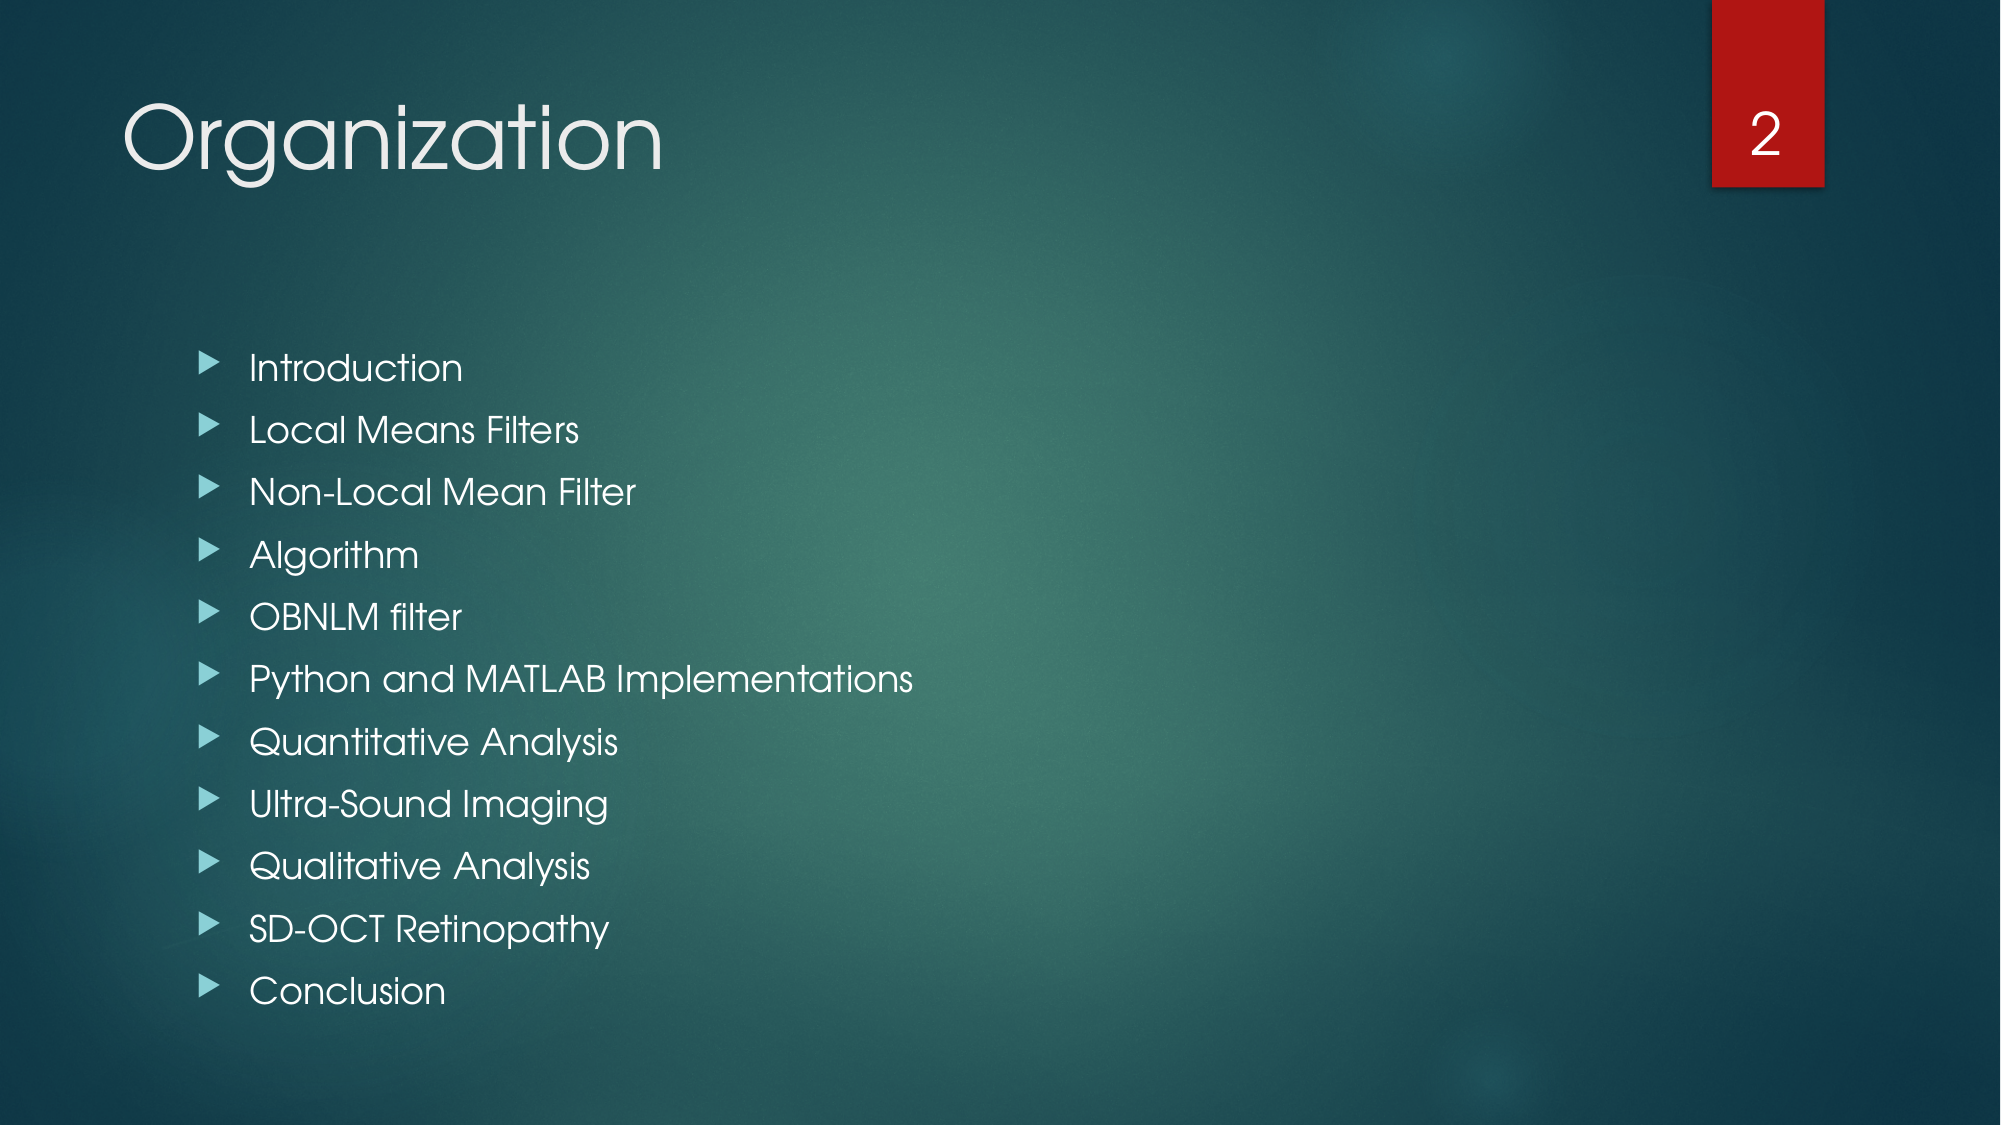

2
# Organization
Introduction
Local Means Filters
Non-Local Mean Filter
Algorithm
OBNLM filter
Python and MATLAB Implementations
Quantitative Analysis
Ultra-Sound Imaging
Qualitative Analysis
SD-OCT Retinopathy
Conclusion